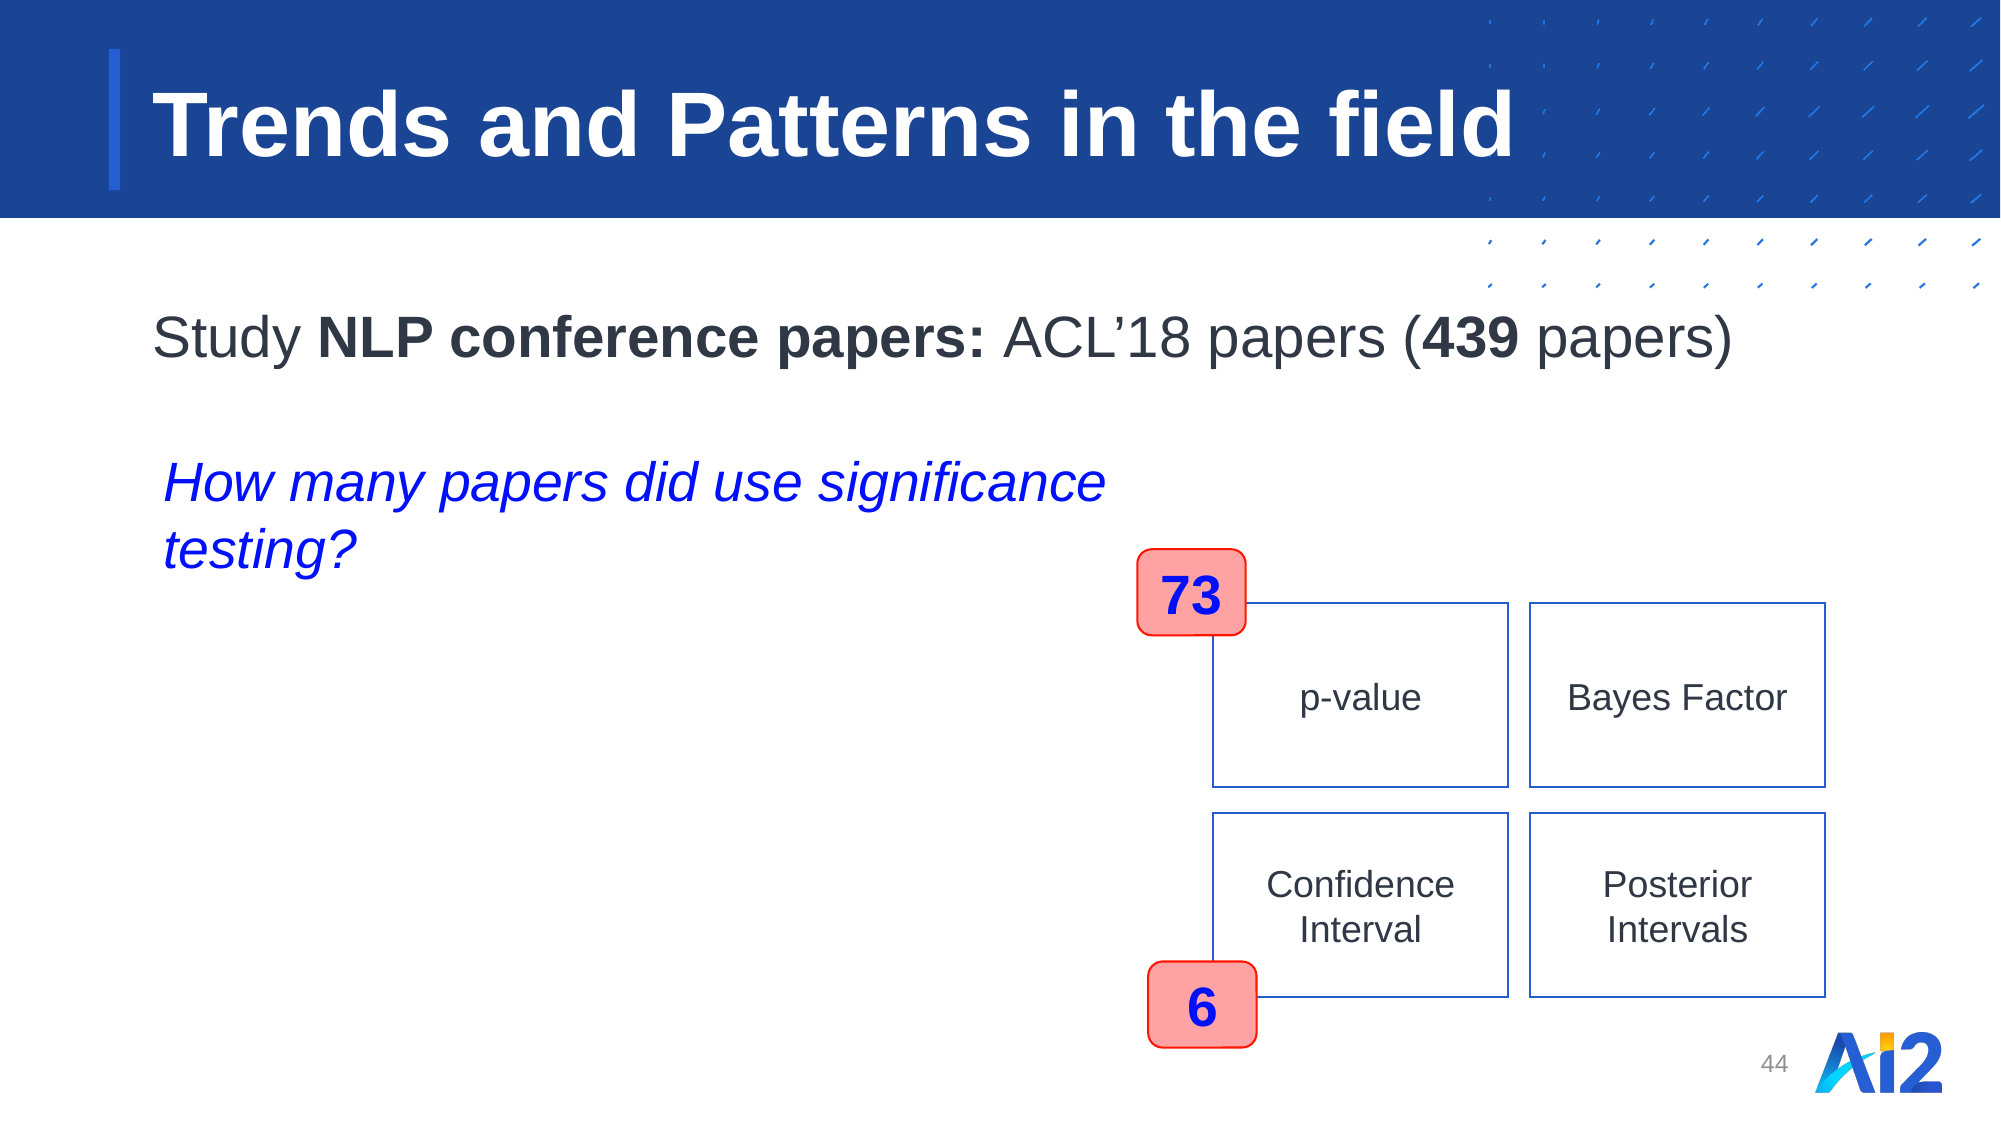

# Trends and Patterns in the field
Study NLP conference papers: ACL’18 papers (439 papers)

How many papers did use significance testing?
73
p-value
Bayes Factor
Confidence Interval
Posterior Intervals
6
44